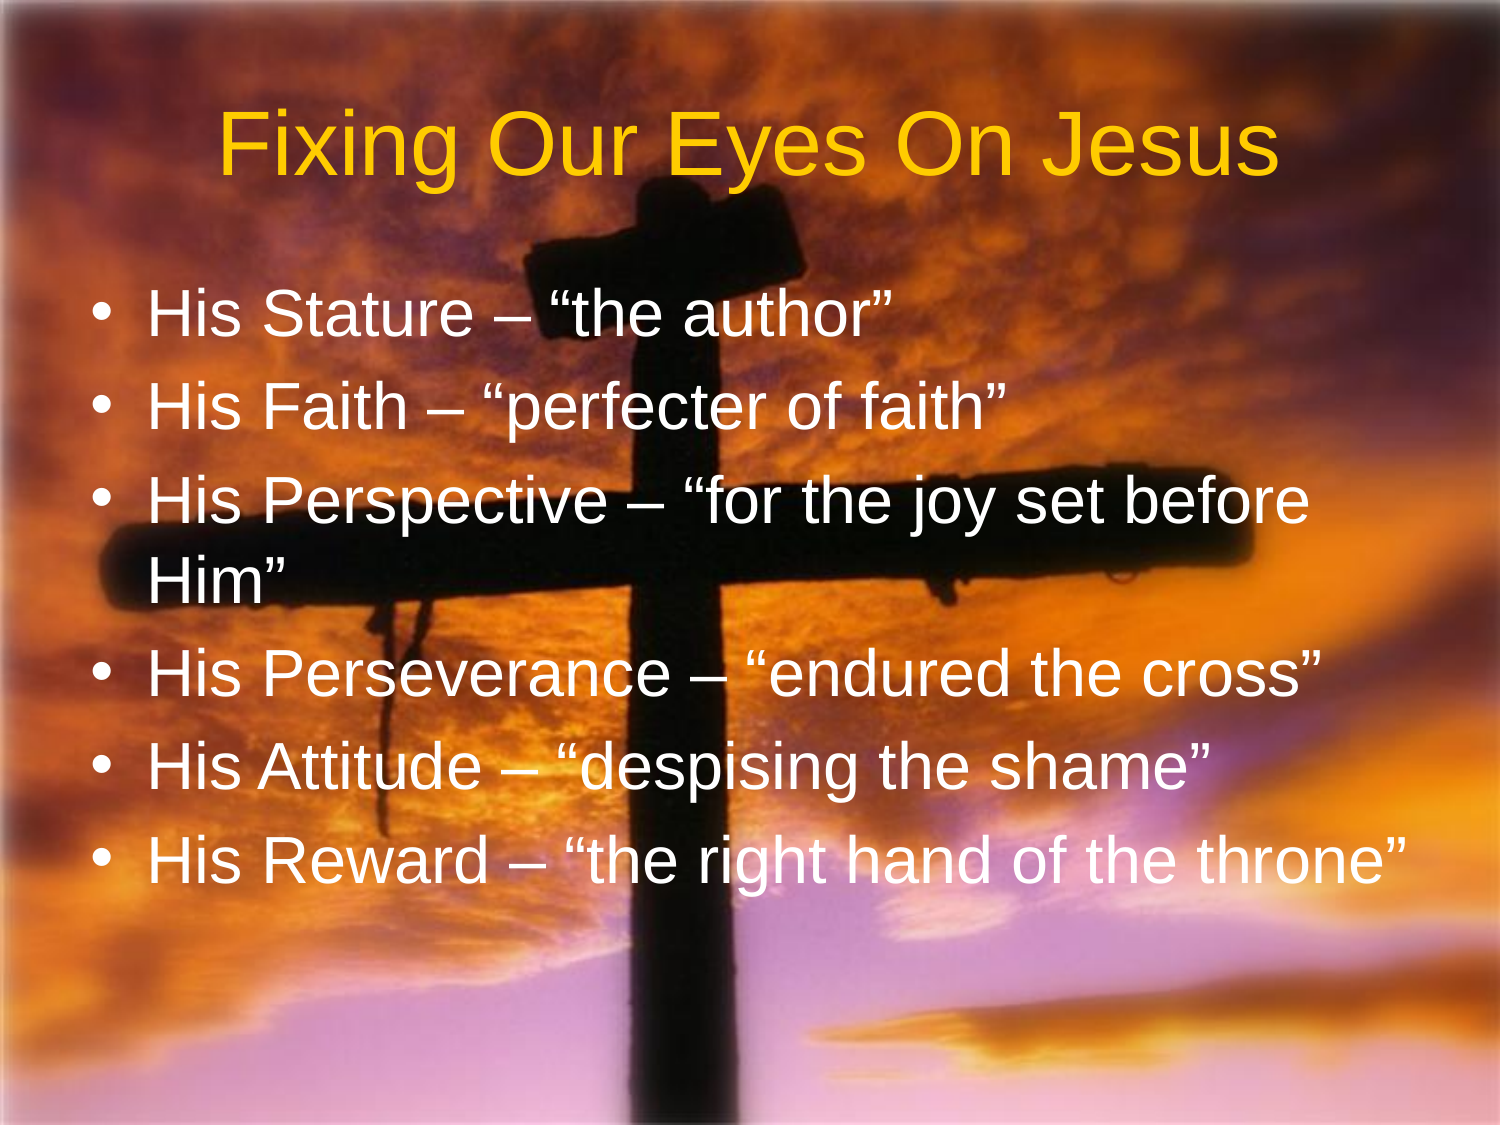

Fixing Our Eyes On Jesus
His Stature – “the author”
His Faith – “perfecter of faith”
His Perspective – “for the joy set before Him”
His Perseverance – “endured the cross”
His Attitude – “despising the shame”
His Reward – “the right hand of the throne”